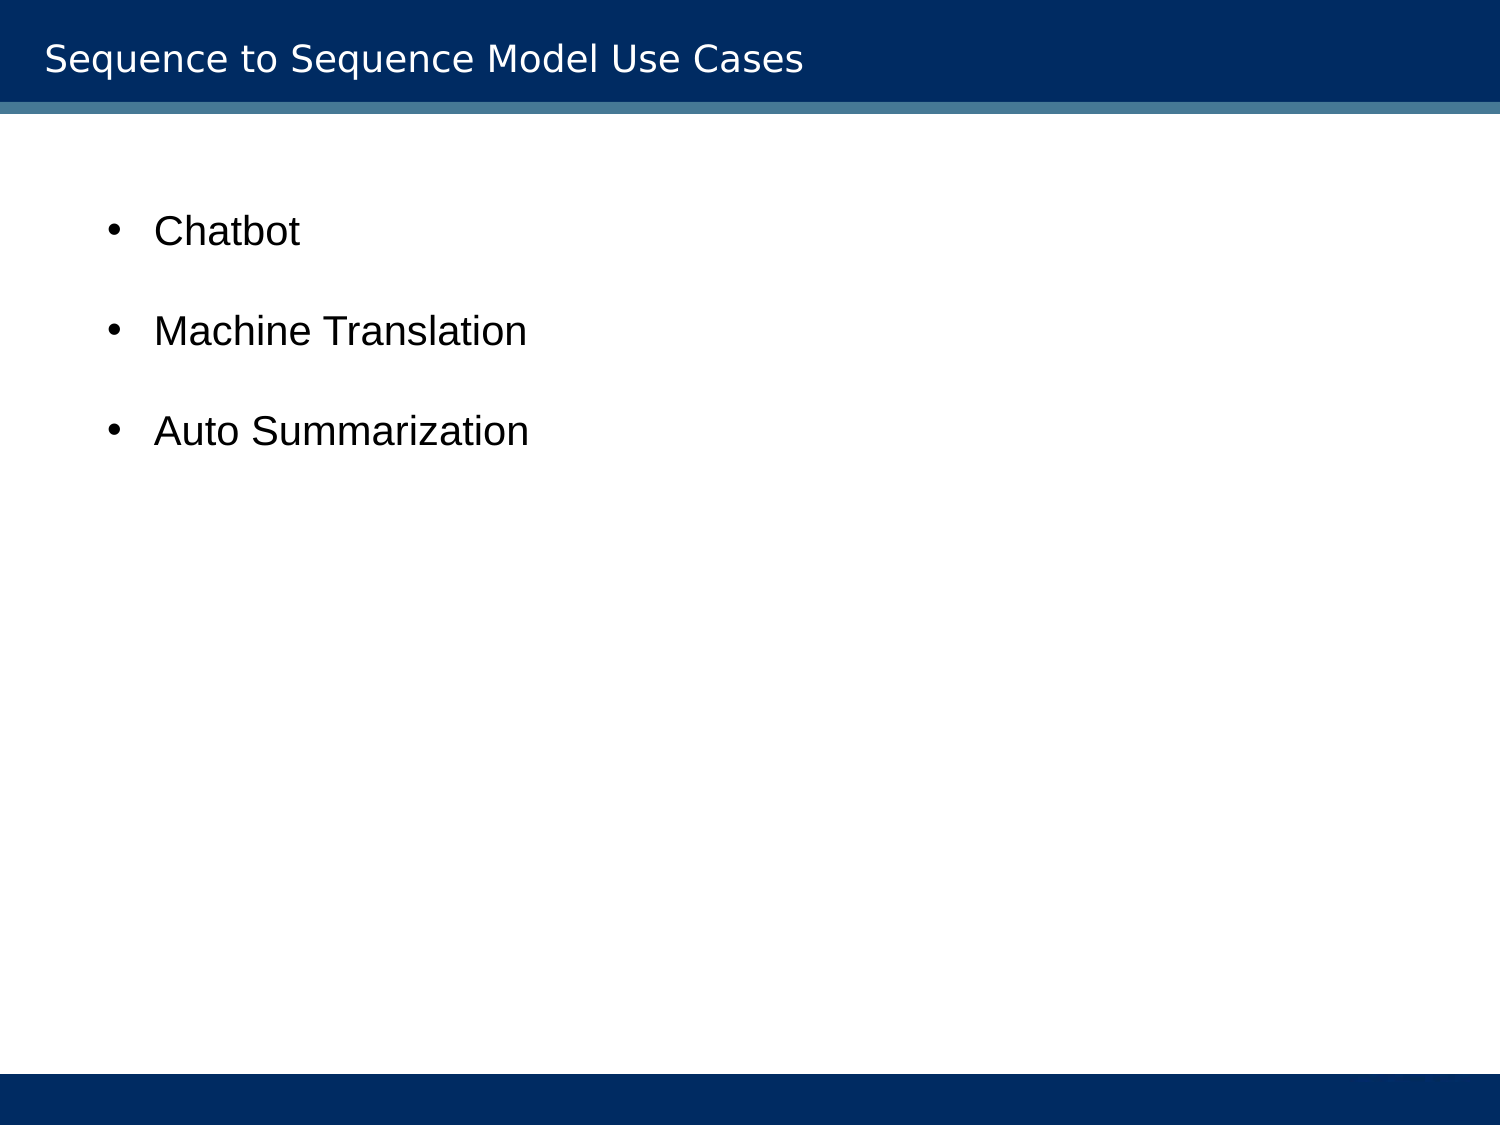

24
# Sequence to Sequence Model Use Cases
Chatbot

Machine Translation

Auto Summarization